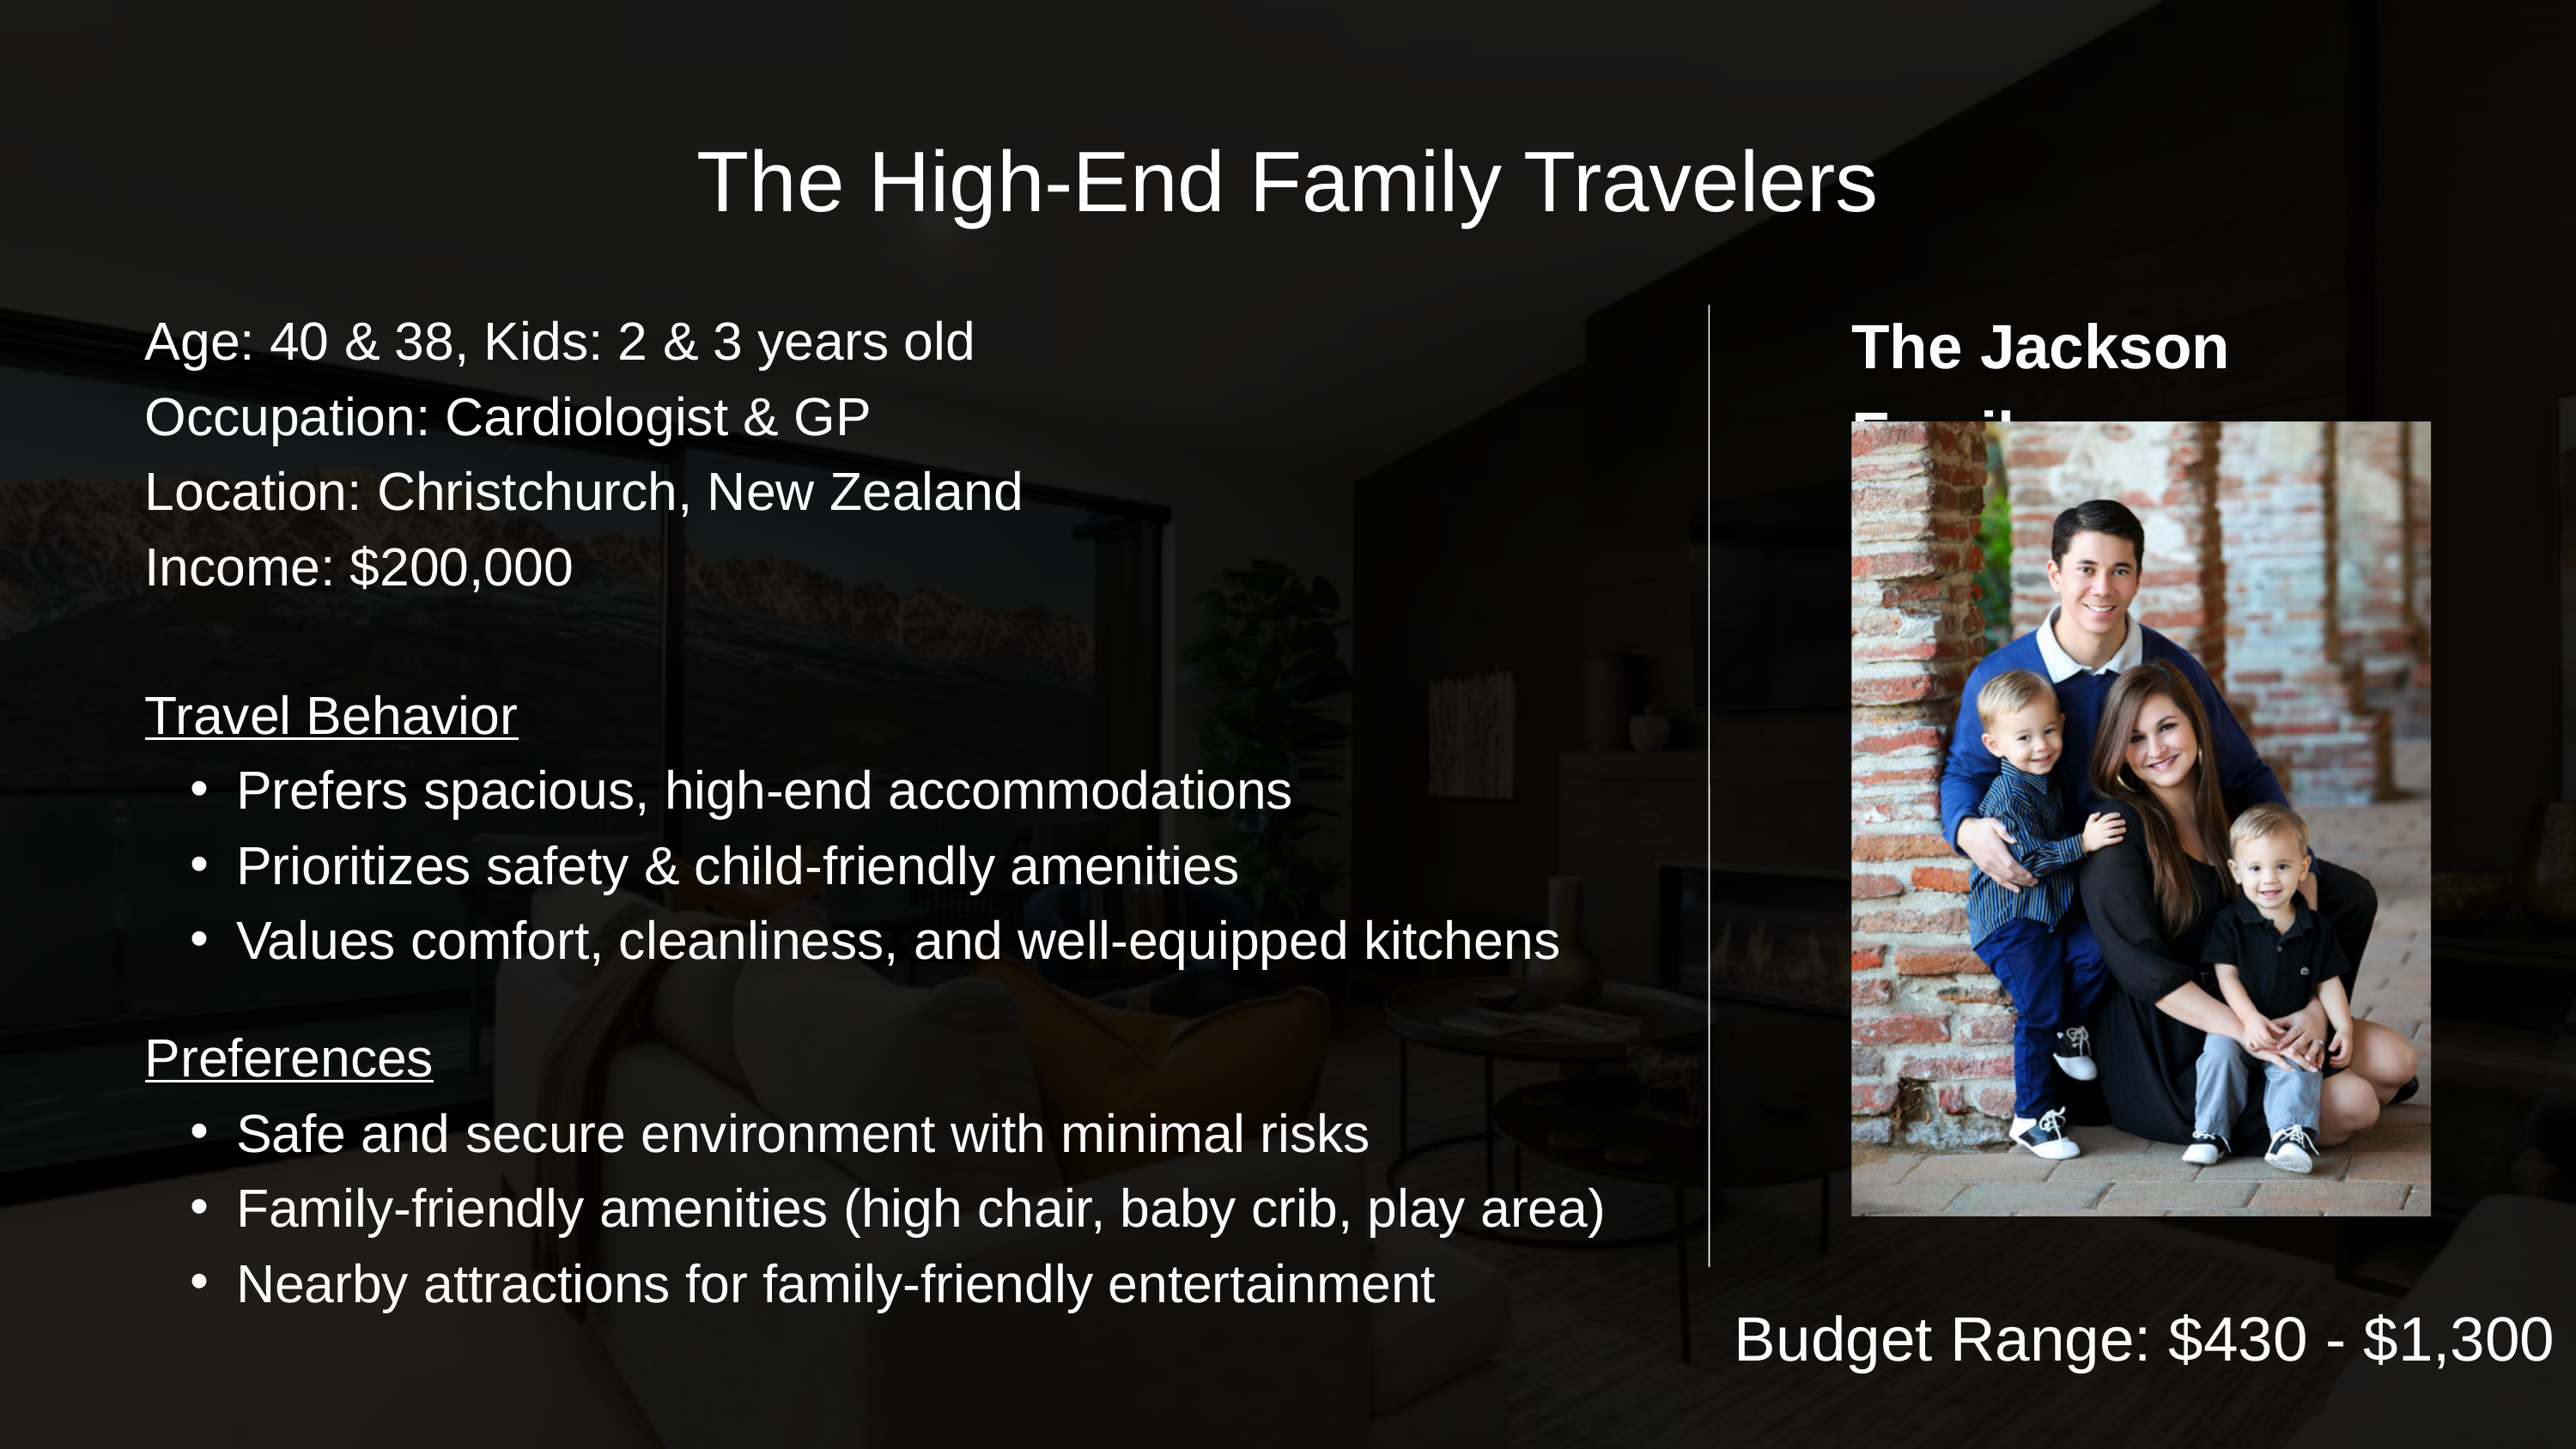

The High-End Family Travelers
The Jackson Family
Age: 40 & 38, Kids: 2 & 3 years old
Occupation: Cardiologist & GP
Location: Christchurch, New Zealand
Income: $200,000

Travel Behavior
Prefers spacious, high-end accommodations
Prioritizes safety & child-friendly amenities
Values comfort, cleanliness, and well-equipped kitchens
Preferences
Safe and secure environment with minimal risks
Family-friendly amenities (high chair, baby crib, play area)
Nearby attractions for family-friendly entertainment
Budget Range: $430 - $1,300